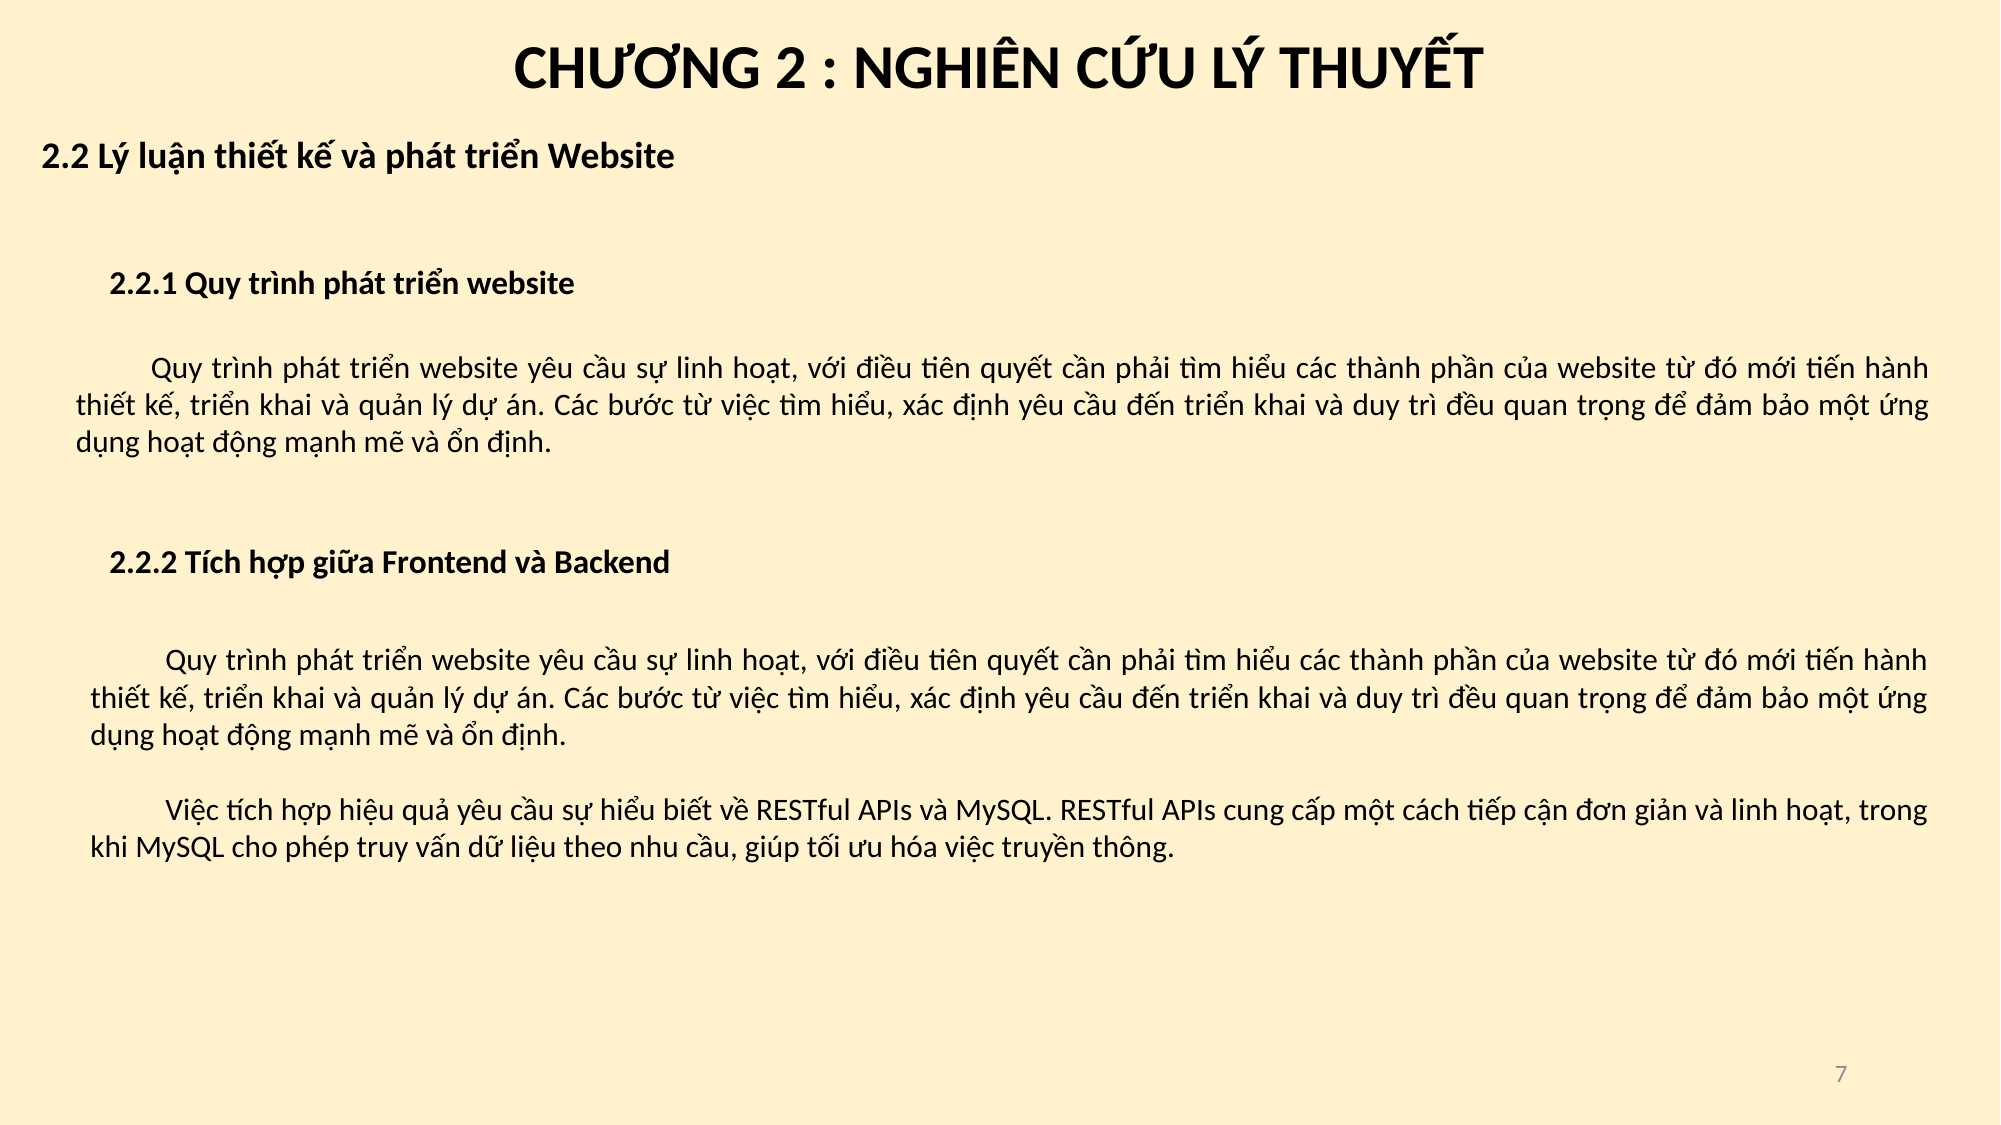

CHƯƠNG 2 : NGHIÊN CỨU LÝ THUYẾT
2.2 Lý luận thiết kế và phát triển Website
2.2.1 Quy trình phát triển website
Quy trình phát triển website yêu cầu sự linh hoạt, với điều tiên quyết cần phải tìm hiểu các thành phần của website từ đó mới tiến hành thiết kế, triển khai và quản lý dự án. Các bước từ việc tìm hiểu, xác định yêu cầu đến triển khai và duy trì đều quan trọng để đảm bảo một ứng dụng hoạt động mạnh mẽ và ổn định.

2.2.2 Tích hợp giữa Frontend và Backend
Quy trình phát triển website yêu cầu sự linh hoạt, với điều tiên quyết cần phải tìm hiểu các thành phần của website từ đó mới tiến hành thiết kế, triển khai và quản lý dự án. Các bước từ việc tìm hiểu, xác định yêu cầu đến triển khai và duy trì đều quan trọng để đảm bảo một ứng dụng hoạt động mạnh mẽ và ổn định.

Việc tích hợp hiệu quả yêu cầu sự hiểu biết về RESTful APIs và MySQL. RESTful APIs cung cấp một cách tiếp cận đơn giản và linh hoạt, trong khi MySQL cho phép truy vấn dữ liệu theo nhu cầu, giúp tối ưu hóa việc truyền thông.

7